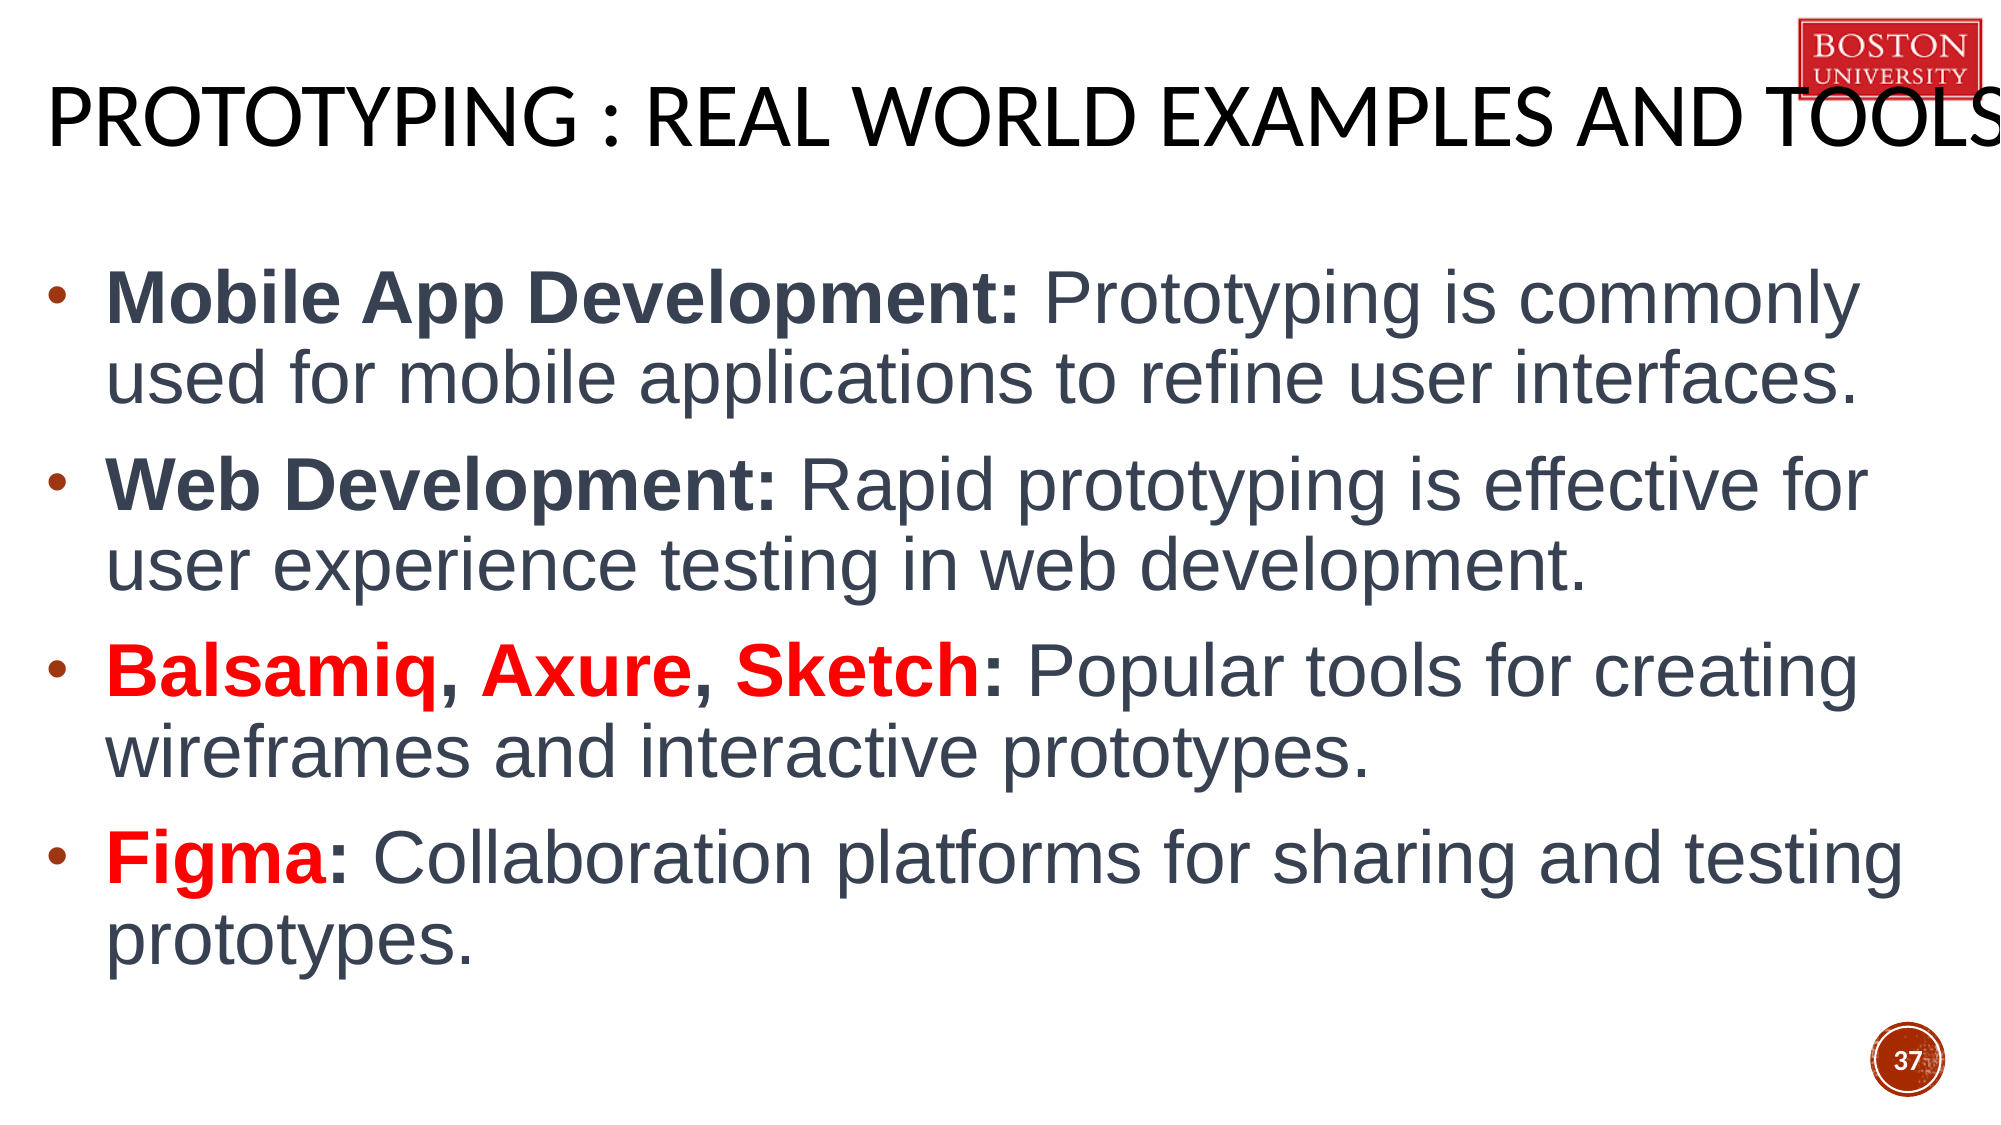

# PROTOTYPING : REAL WORLD EXAMPLES AND TOOLS
Mobile App Development: Prototyping is commonly used for mobile applications to refine user interfaces.
Web Development: Rapid prototyping is effective for user experience testing in web development.
Balsamiq, Axure, Sketch: Popular tools for creating wireframes and interactive prototypes.
Figma: Collaboration platforms for sharing and testing prototypes.

37